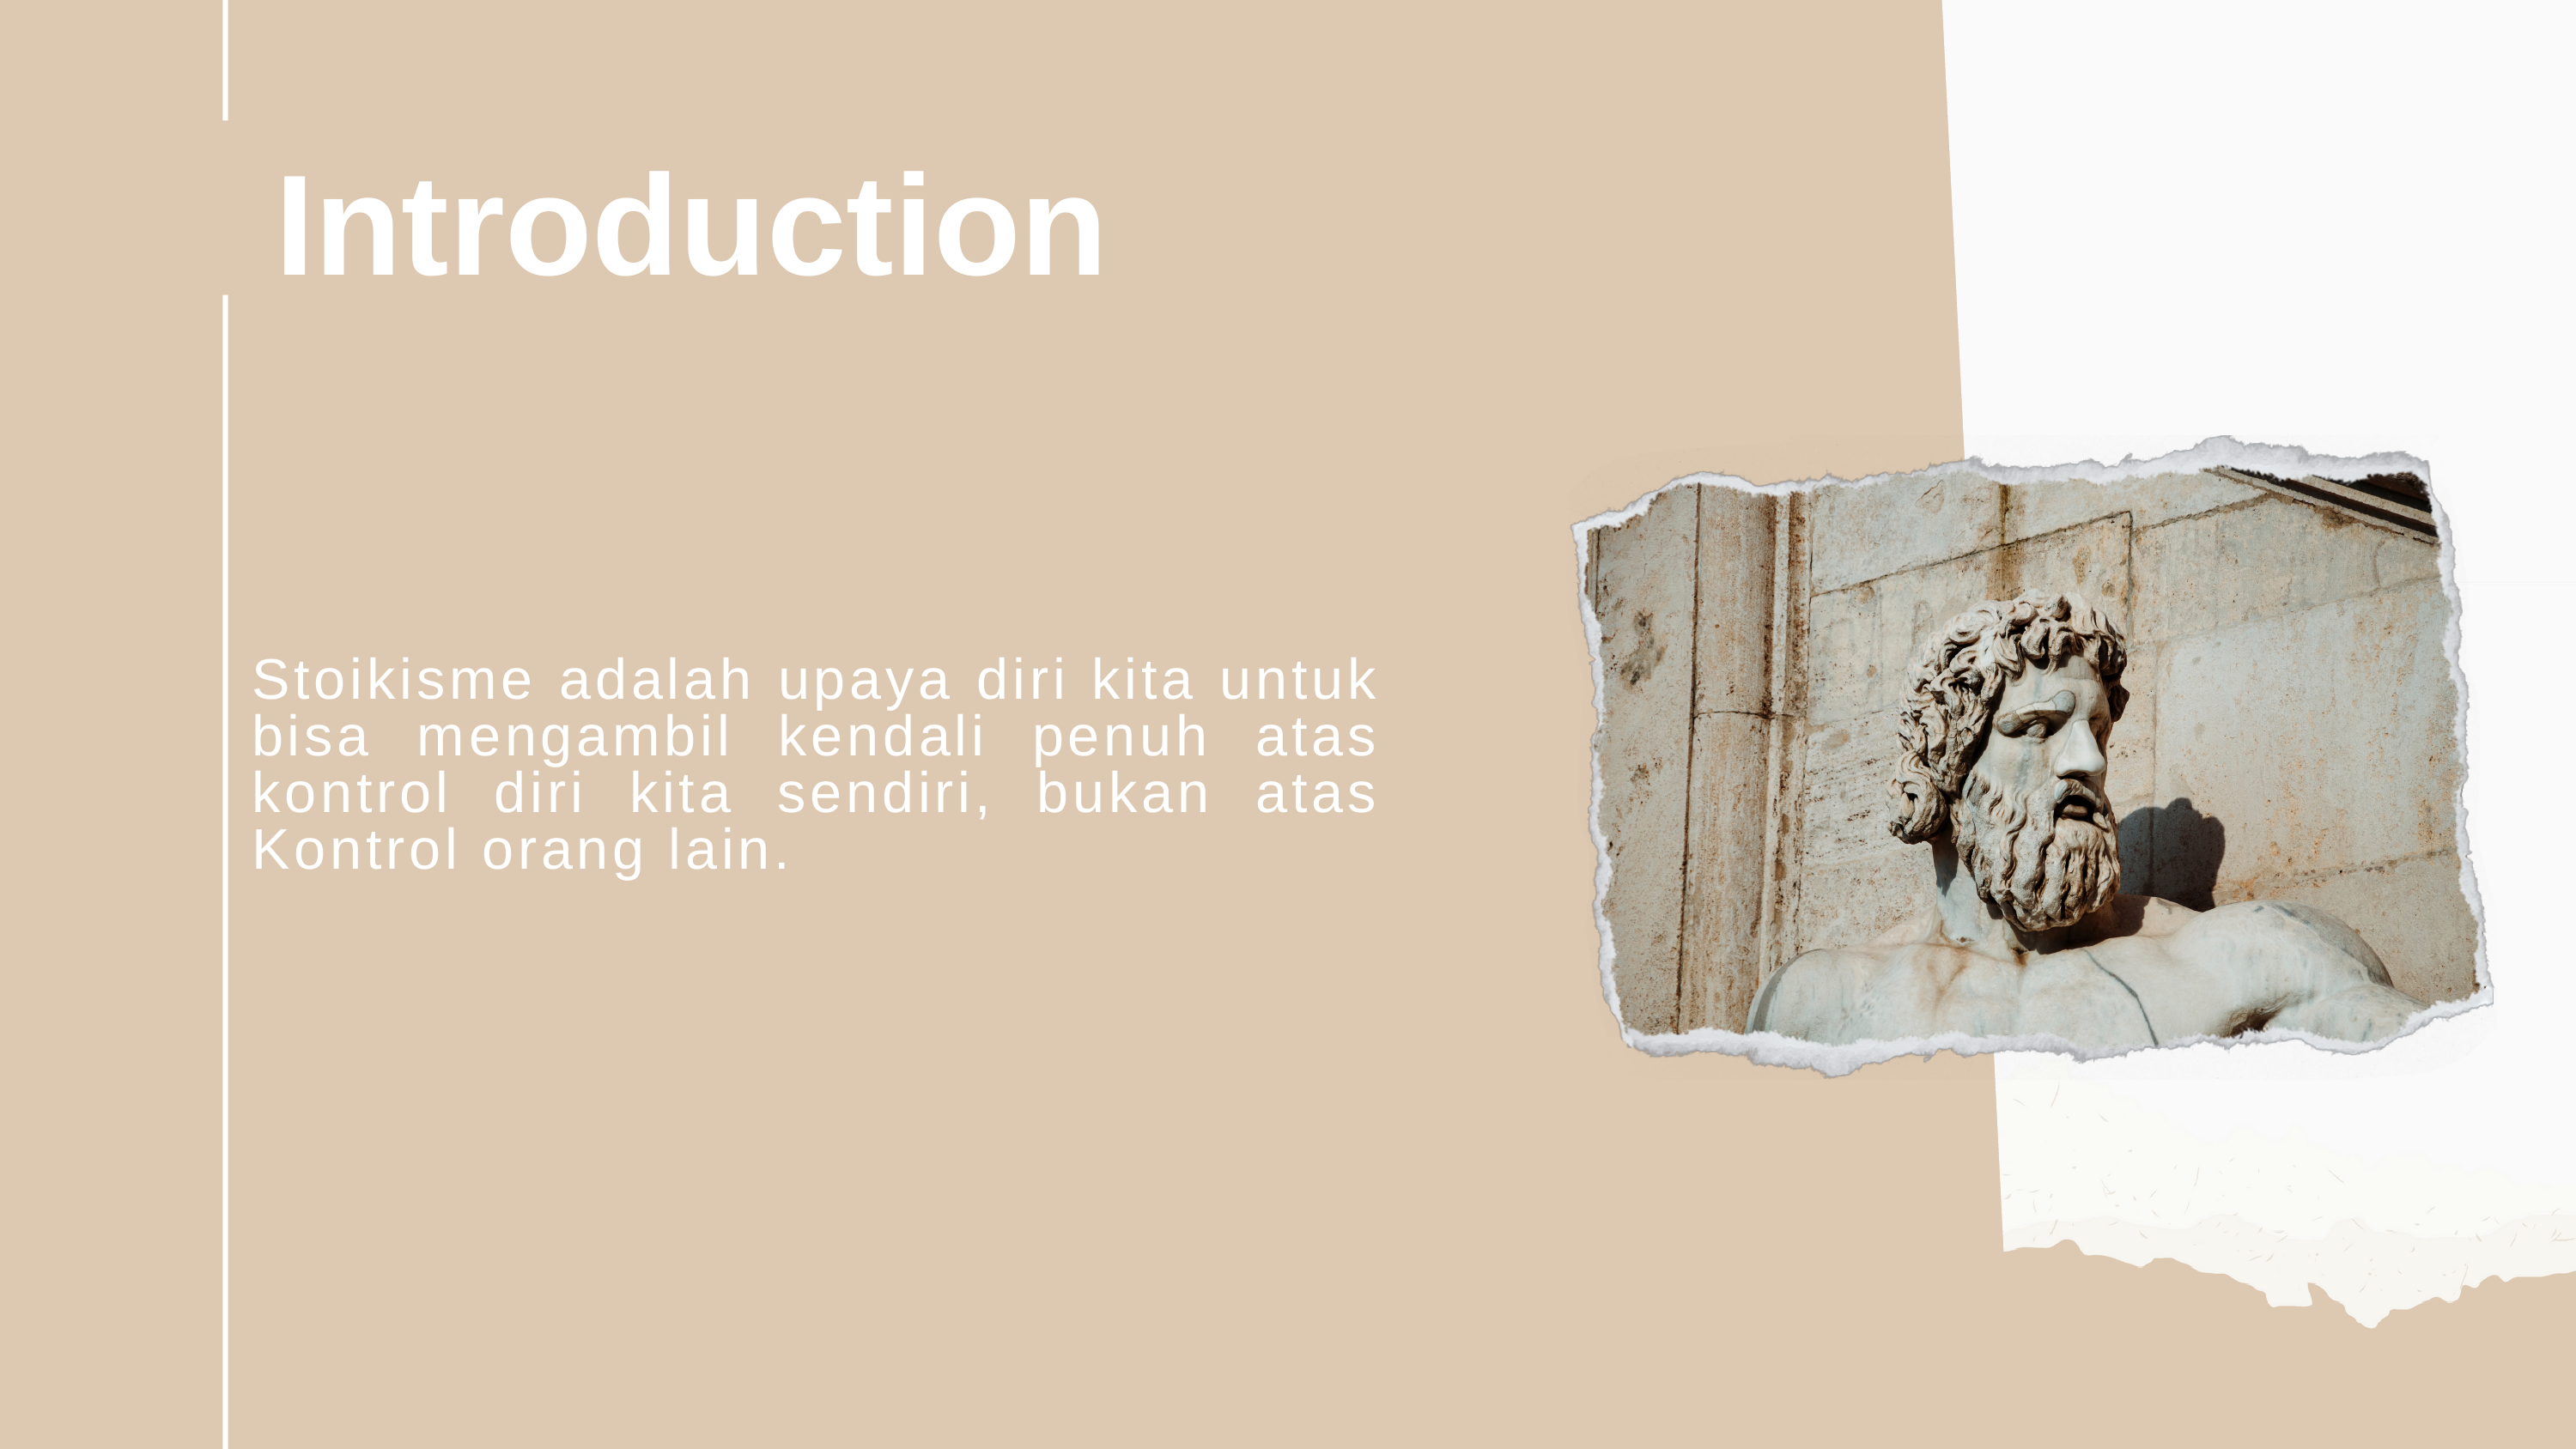

Introduction

Stoikisme adalah upaya diri kita untuk bisa mengambil kendali penuh atas kontrol diri kita sendiri, bukan atas Kontrol orang lain.